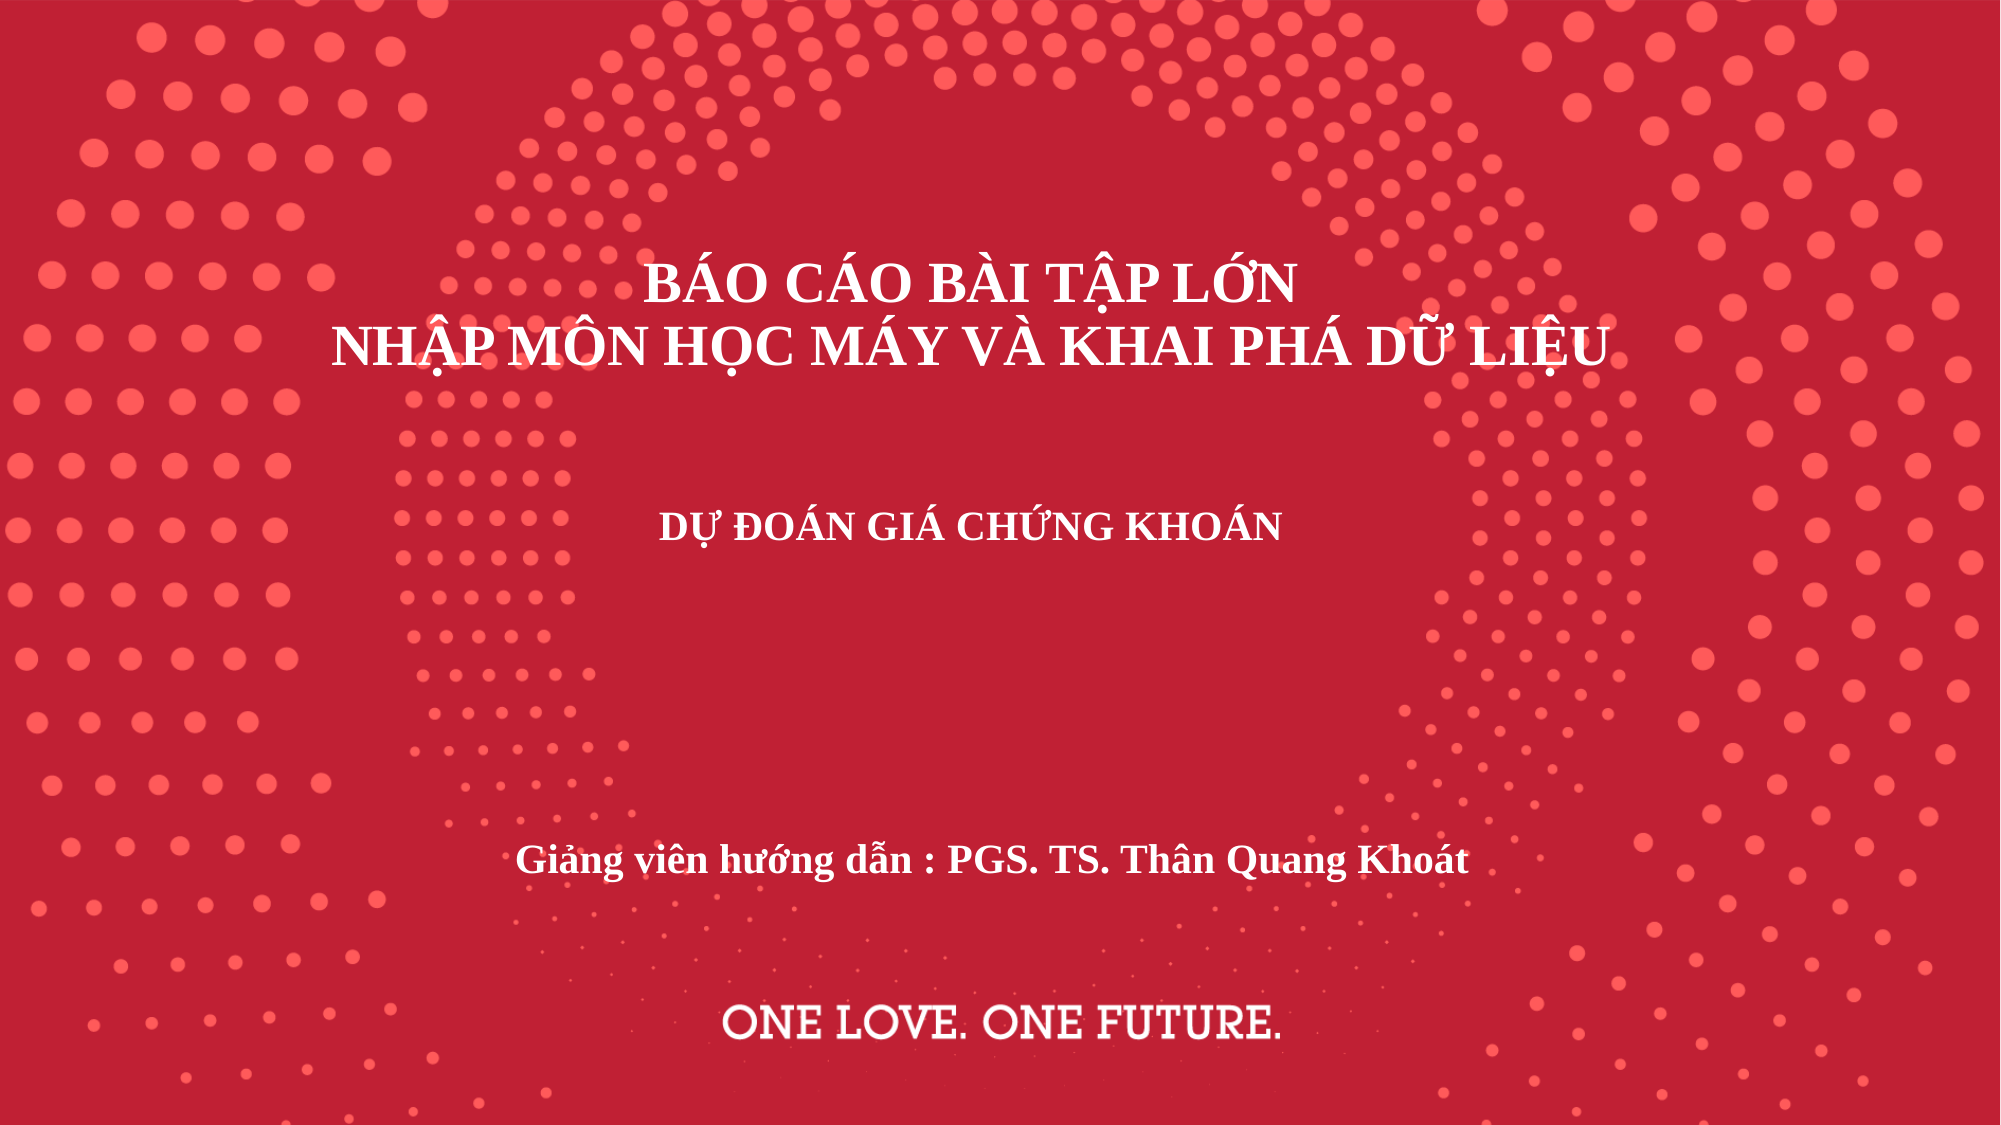

# BÁO CÁO BÀI TẬP LỚN NHẬP MÔN HỌC MÁY VÀ KHAI PHÁ DỮ LIỆU DỰ ĐOÁN GIÁ CHỨNG KHOÁN
Giảng viên hướng dẫn : PGS. TS. Thân Quang Khoát